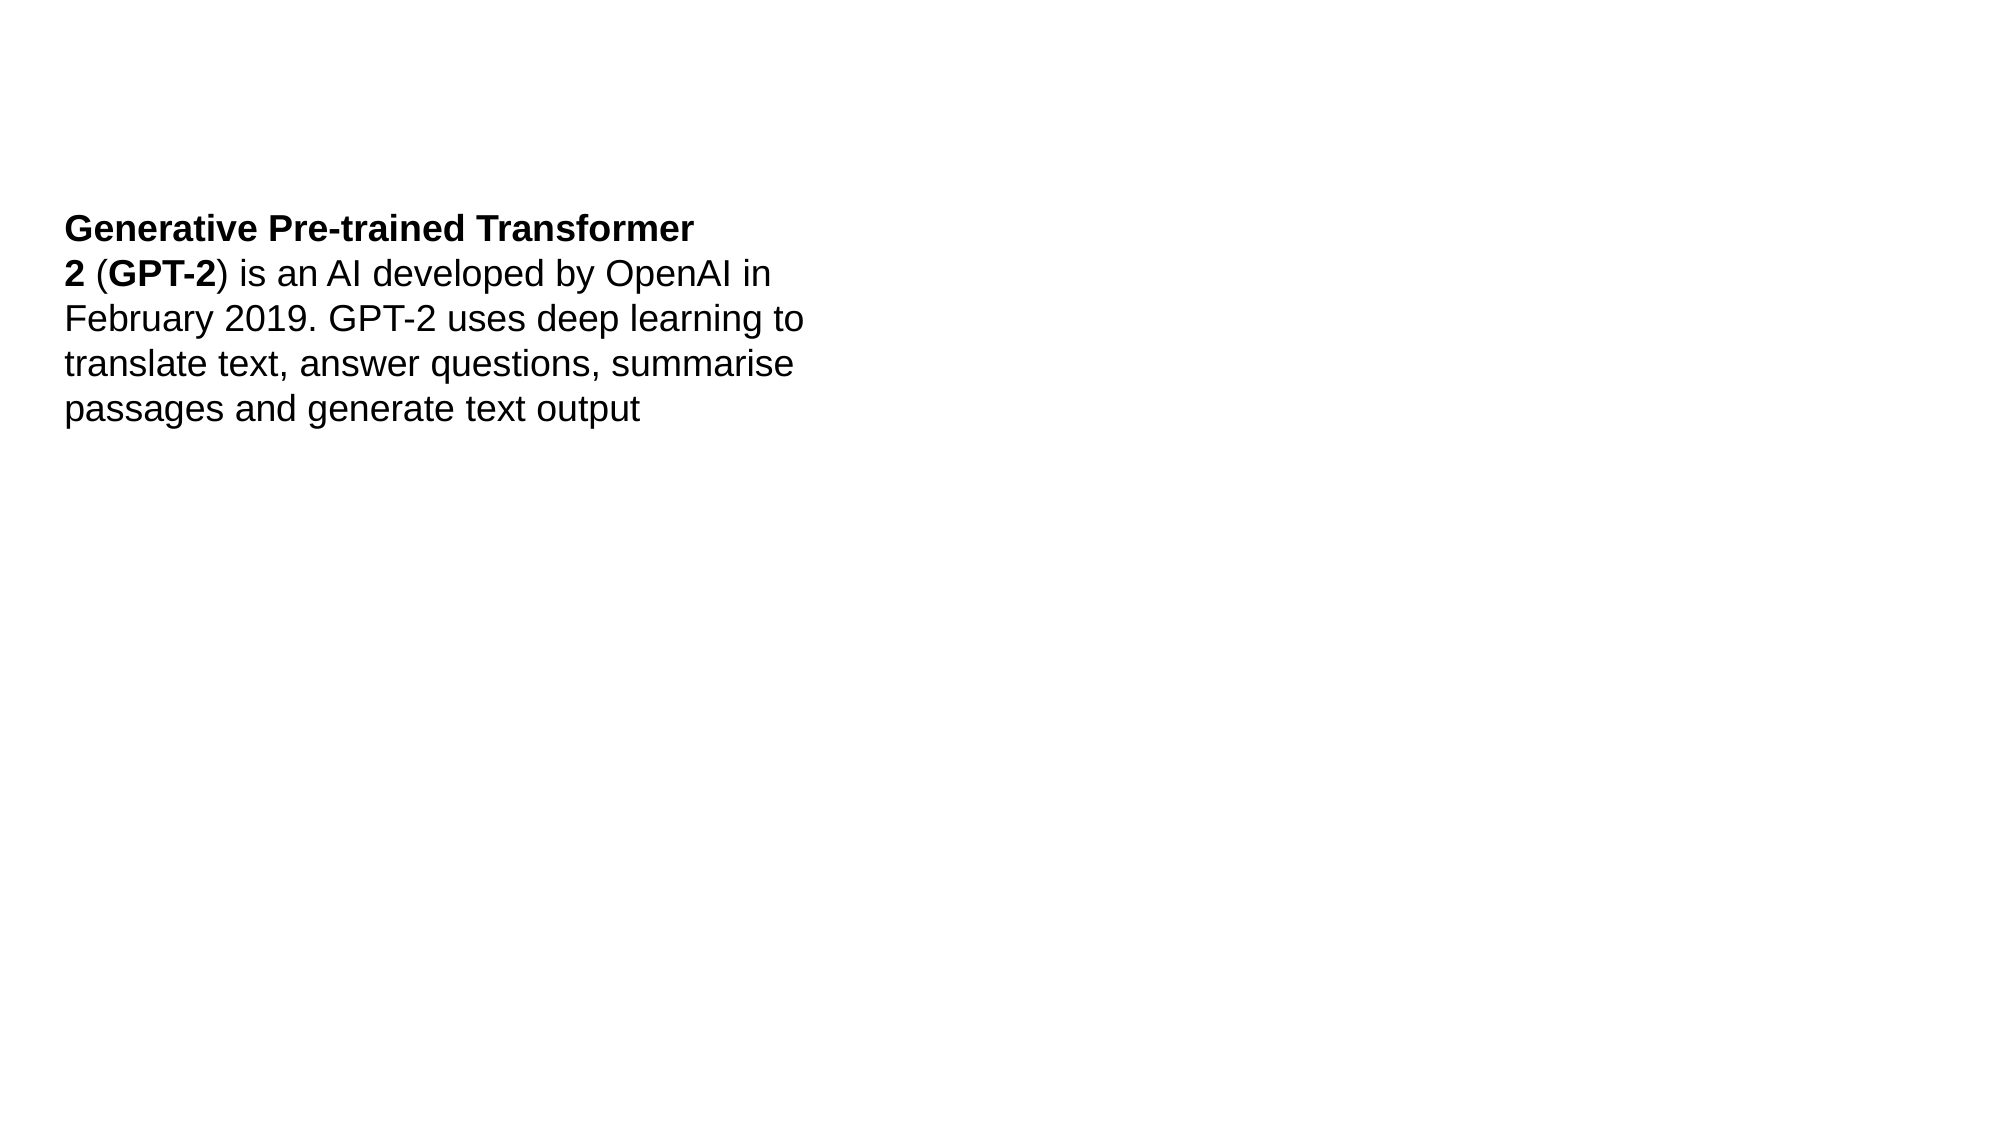

Generative Pre-trained Transformer 2 (GPT-2) is an AI developed by OpenAI in February 2019. GPT-2 uses deep learning to translate text, answer questions, summarise passages and generate text output